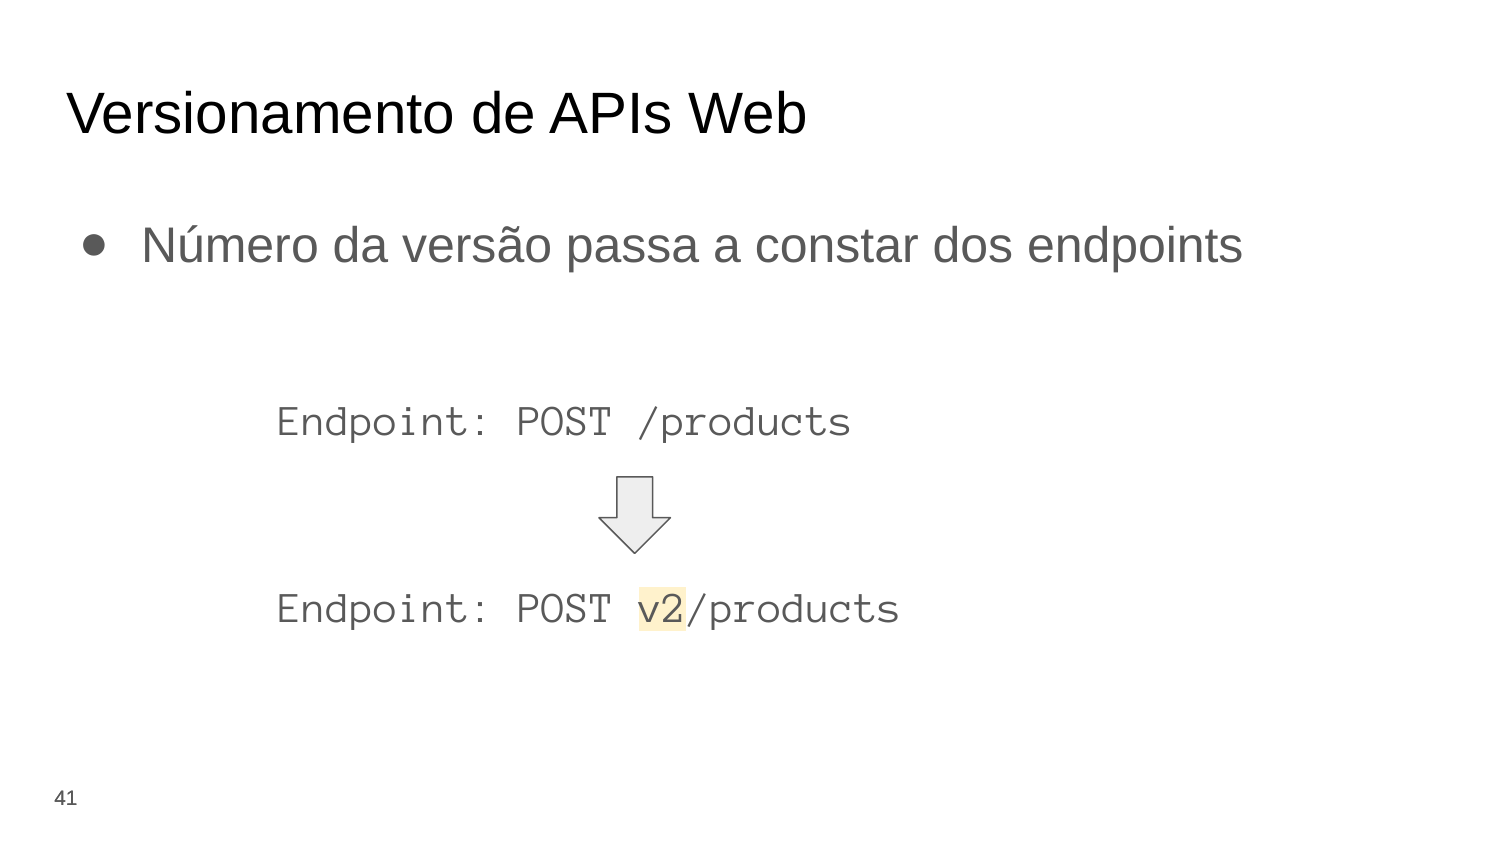

# Versionamento de APIs Web
Número da versão passa a constar dos endpoints

Endpoint: POST /products

Endpoint: POST v2/products

41
41